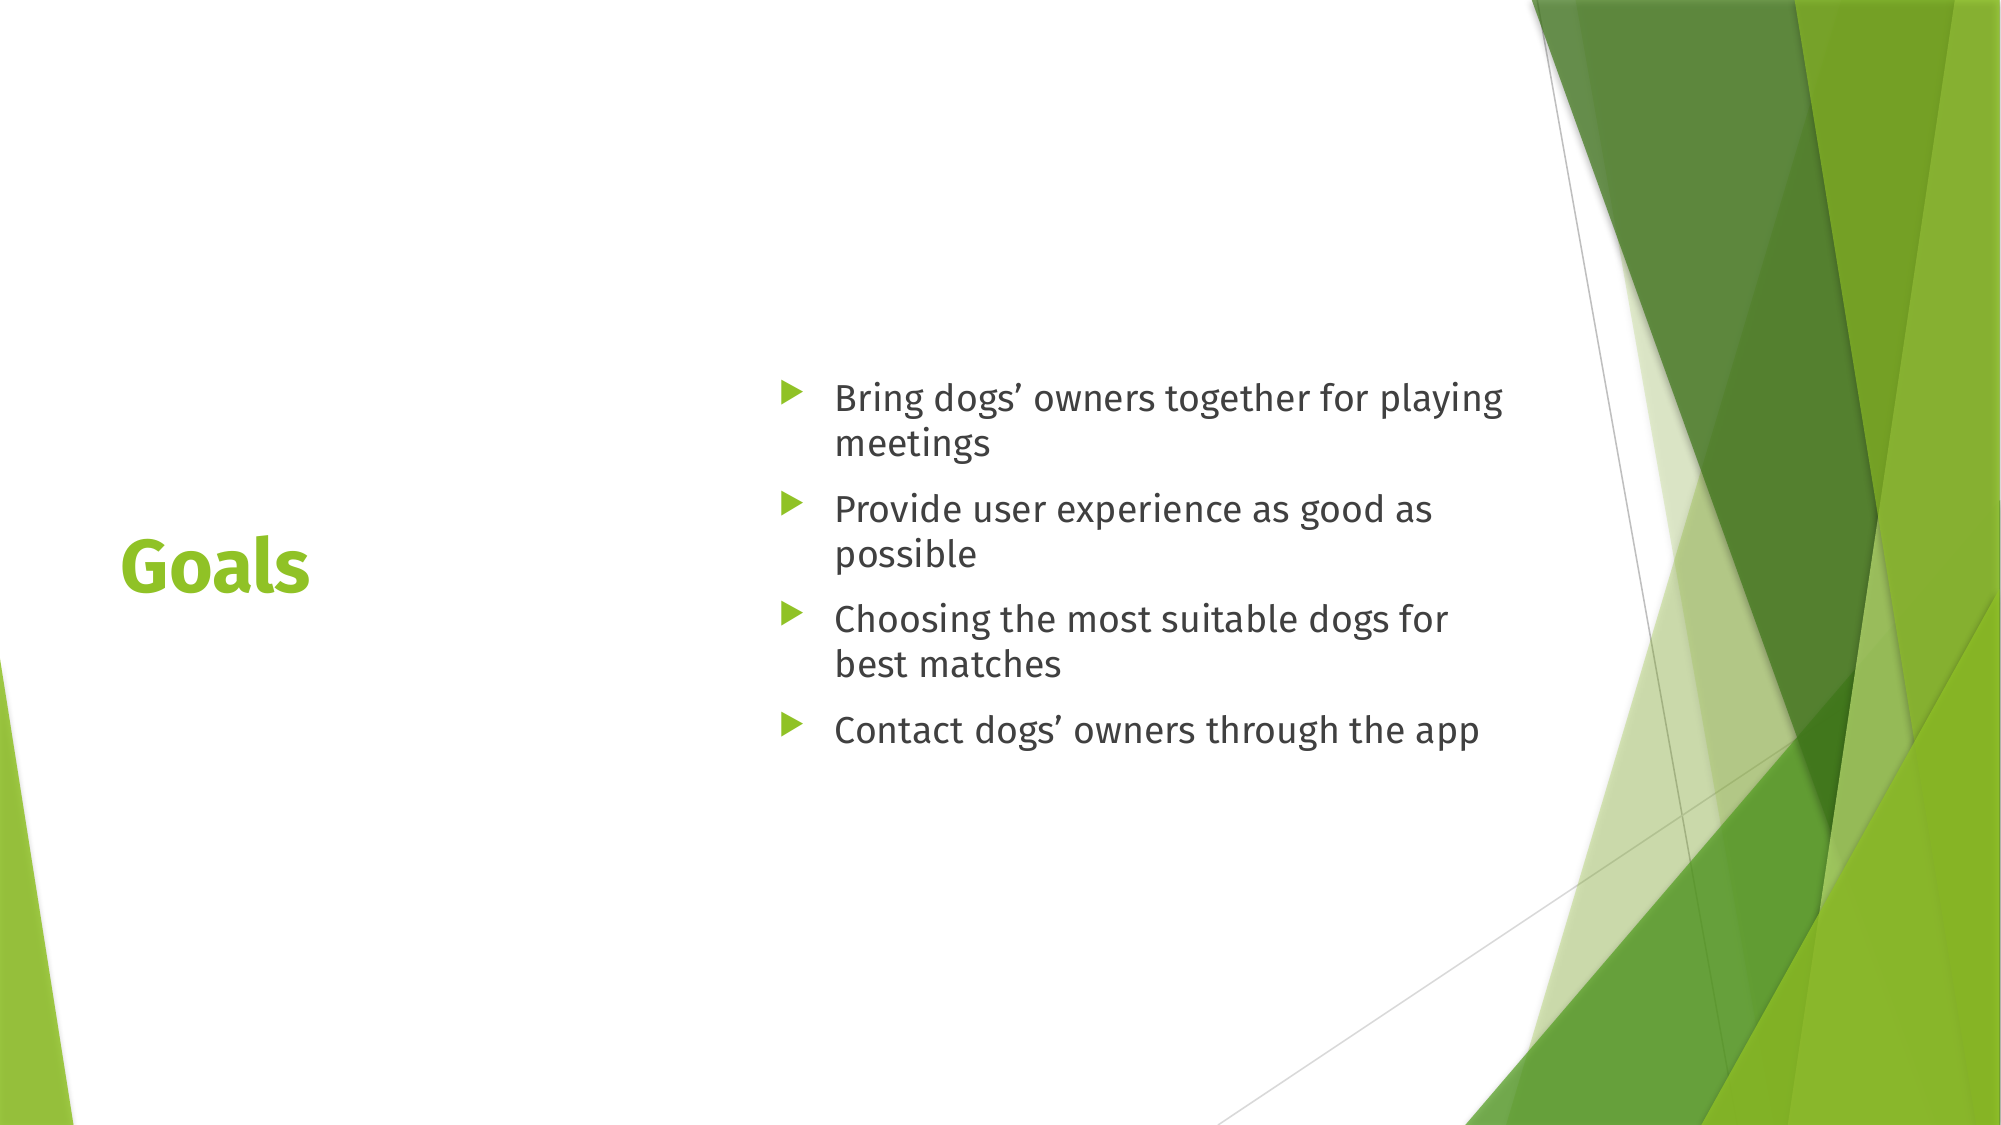

# Goals
Bring dogs’ owners together for playing meetings
Provide user experience as good as possible
Choosing the most suitable dogs for best matches
Contact dogs’ owners through the app